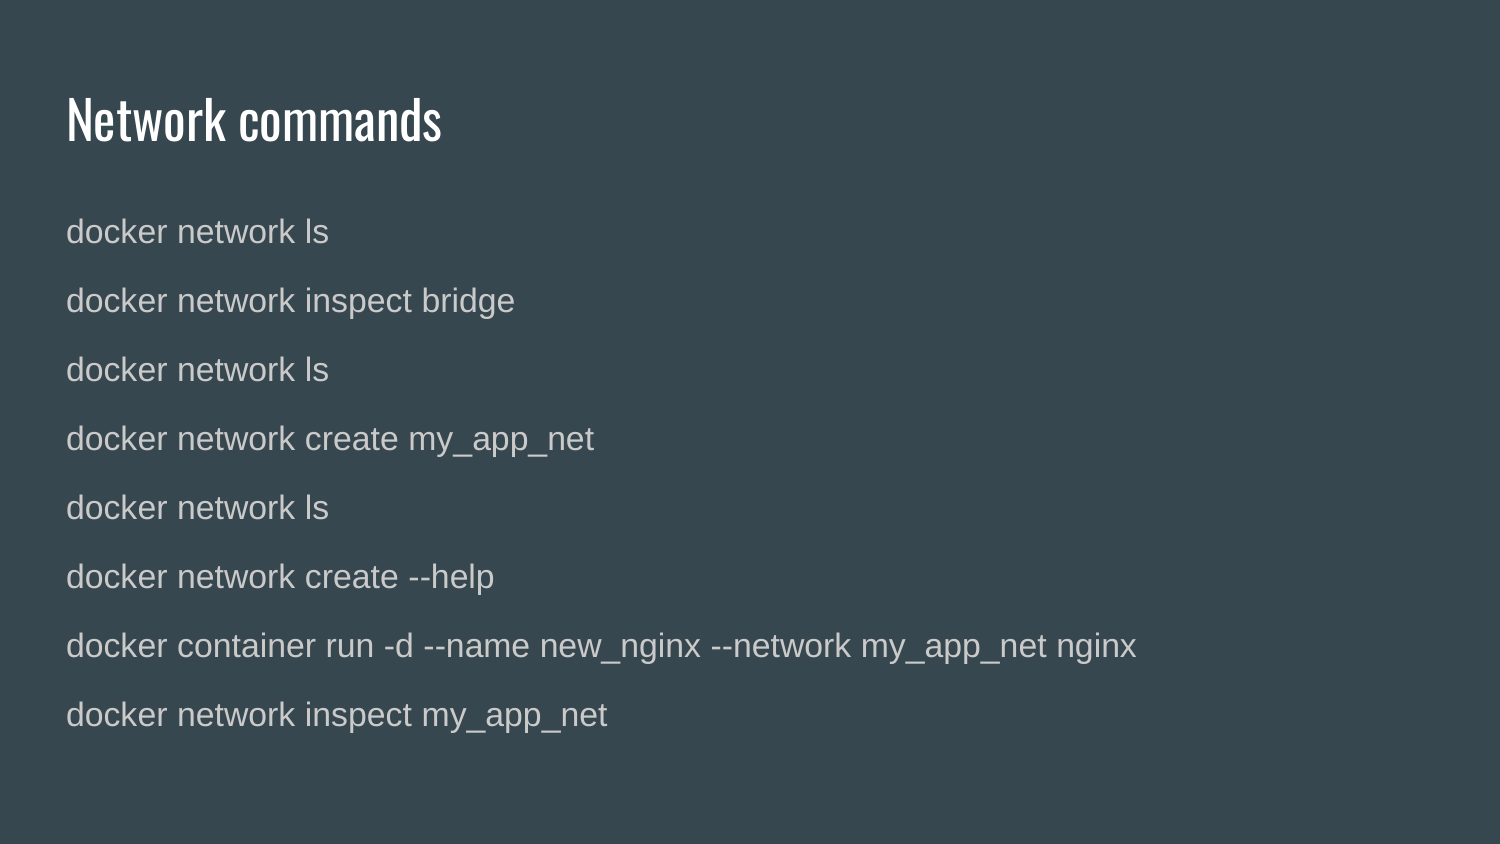

# Network commands
docker network ls
docker network inspect bridge
docker network ls
docker network create my_app_net
docker network ls
docker network create --help
docker container run -d --name new_nginx --network my_app_net nginx
docker network inspect my_app_net